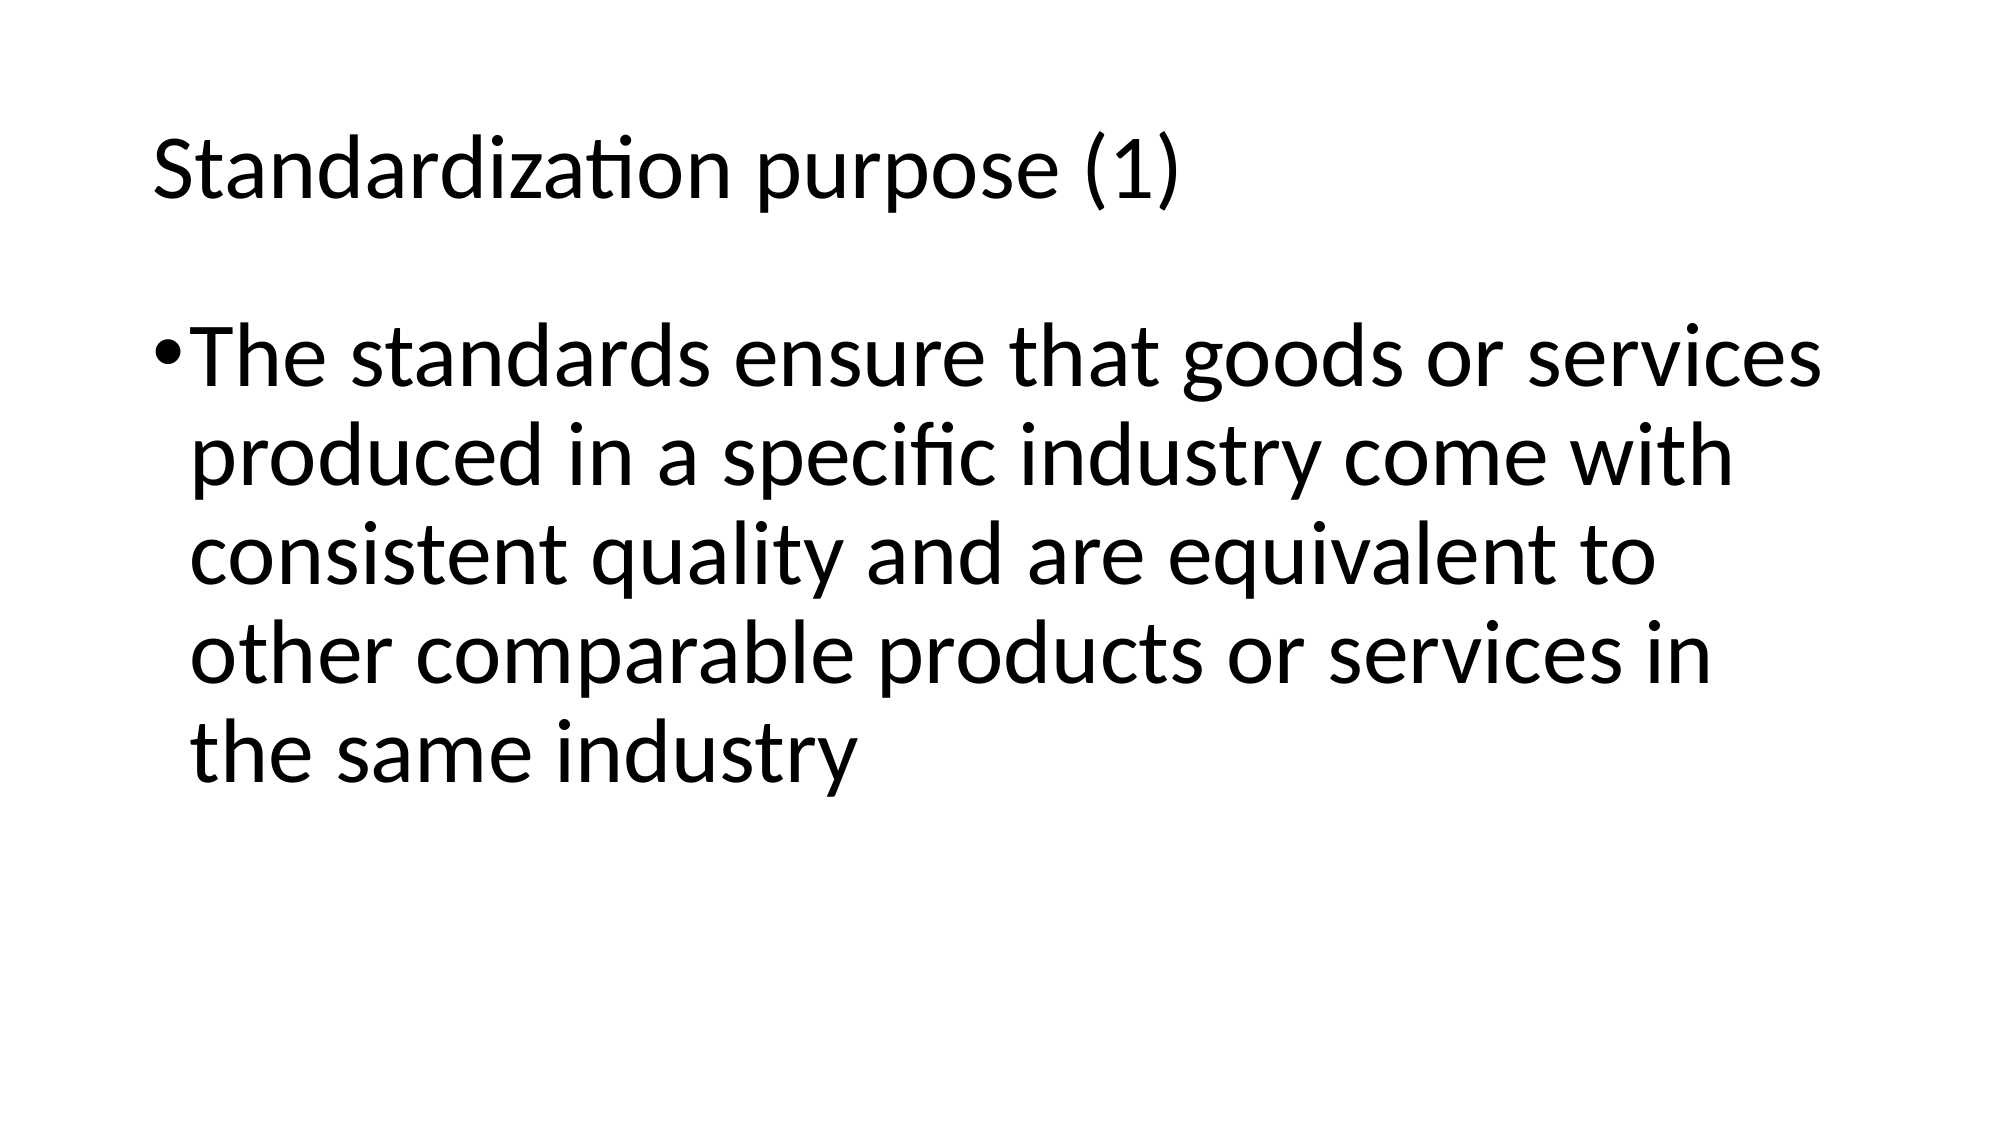

# Standardization purpose (1)
The standards ensure that goods or services produced in a specific industry come with consistent quality and are equivalent to other comparable products or services in the same industry